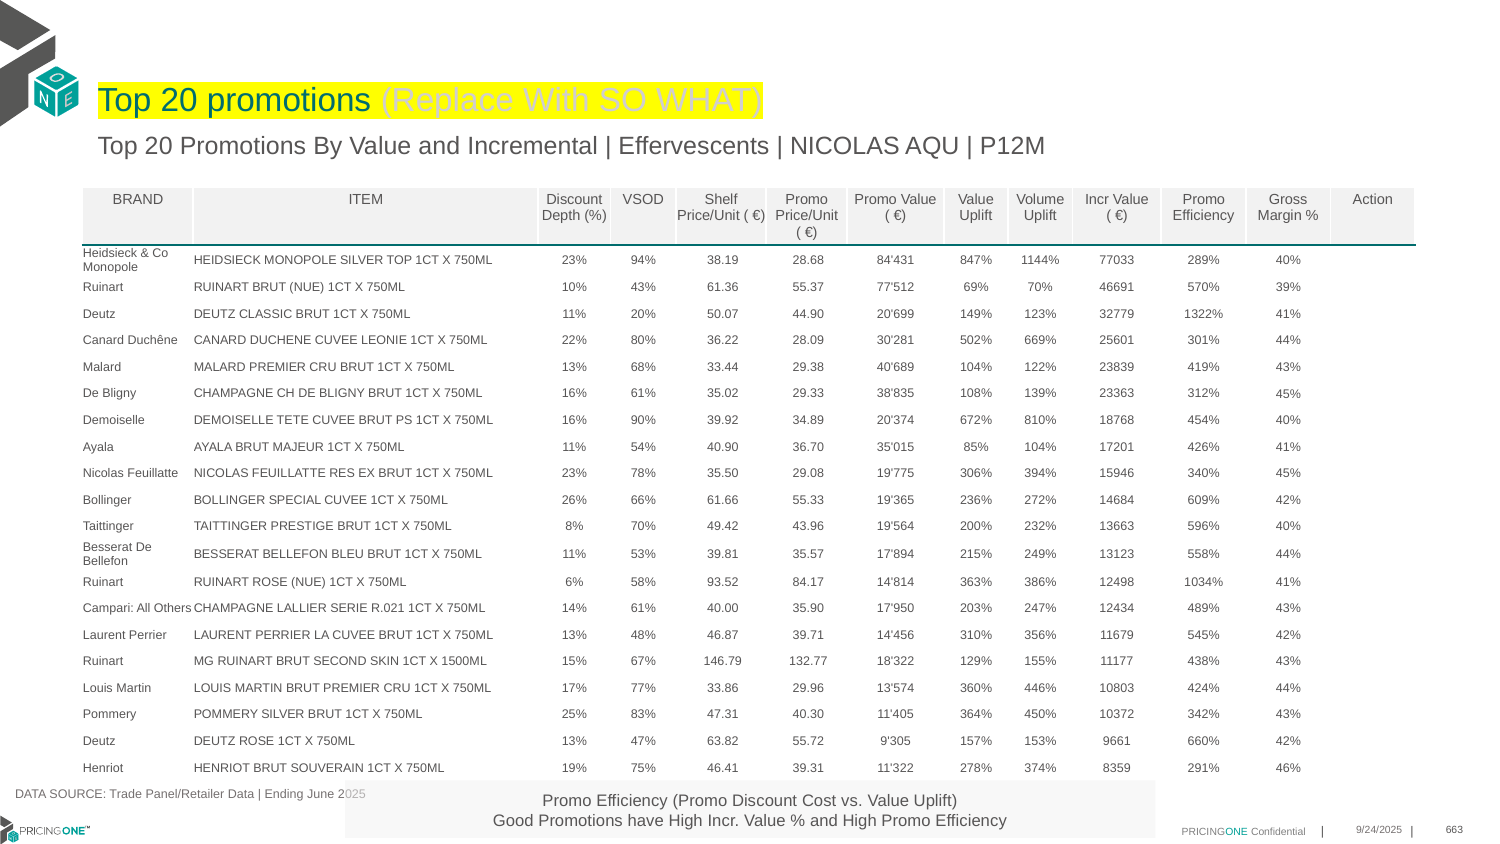

# Top 20 promotions (Replace With SO WHAT)
Top 20 Promotions By Value and Incremental | Effervescents | NICOLAS AQU | P12M
| BRAND | ITEM | Discount Depth (%) | VSOD | Shelf Price/Unit ( €) | Promo Price/Unit ( €) | Promo Value ( €) | Value Uplift | Volume Uplift | Incr Value ( €) | Promo Efficiency | Gross Margin % | Action |
| --- | --- | --- | --- | --- | --- | --- | --- | --- | --- | --- | --- | --- |
| Heidsieck & Co Monopole | HEIDSIECK MONOPOLE SILVER TOP 1CT X 750ML | 23% | 94% | 38.19 | 28.68 | 84'431 | 847% | 1144% | 77033 | 289% | 40% |  |
| Ruinart | RUINART BRUT (NUE) 1CT X 750ML | 10% | 43% | 61.36 | 55.37 | 77'512 | 69% | 70% | 46691 | 570% | 39% |  |
| Deutz | DEUTZ CLASSIC BRUT 1CT X 750ML | 11% | 20% | 50.07 | 44.90 | 20'699 | 149% | 123% | 32779 | 1322% | 41% |  |
| Canard Duchêne | CANARD DUCHENE CUVEE LEONIE 1CT X 750ML | 22% | 80% | 36.22 | 28.09 | 30'281 | 502% | 669% | 25601 | 301% | 44% |  |
| Malard | MALARD PREMIER CRU BRUT 1CT X 750ML | 13% | 68% | 33.44 | 29.38 | 40'689 | 104% | 122% | 23839 | 419% | 43% |  |
| De Bligny | CHAMPAGNE CH DE BLIGNY BRUT 1CT X 750ML | 16% | 61% | 35.02 | 29.33 | 38'835 | 108% | 139% | 23363 | 312% | 45% |  |
| Demoiselle | DEMOISELLE TETE CUVEE BRUT PS 1CT X 750ML | 16% | 90% | 39.92 | 34.89 | 20'374 | 672% | 810% | 18768 | 454% | 40% |  |
| Ayala | AYALA BRUT MAJEUR 1CT X 750ML | 11% | 54% | 40.90 | 36.70 | 35'015 | 85% | 104% | 17201 | 426% | 41% |  |
| Nicolas Feuillatte | NICOLAS FEUILLATTE RES EX BRUT 1CT X 750ML | 23% | 78% | 35.50 | 29.08 | 19'775 | 306% | 394% | 15946 | 340% | 45% |  |
| Bollinger | BOLLINGER SPECIAL CUVEE 1CT X 750ML | 26% | 66% | 61.66 | 55.33 | 19'365 | 236% | 272% | 14684 | 609% | 42% |  |
| Taittinger | TAITTINGER PRESTIGE BRUT 1CT X 750ML | 8% | 70% | 49.42 | 43.96 | 19'564 | 200% | 232% | 13663 | 596% | 40% |  |
| Besserat De Bellefon | BESSERAT BELLEFON BLEU BRUT 1CT X 750ML | 11% | 53% | 39.81 | 35.57 | 17'894 | 215% | 249% | 13123 | 558% | 44% |  |
| Ruinart | RUINART ROSE (NUE) 1CT X 750ML | 6% | 58% | 93.52 | 84.17 | 14'814 | 363% | 386% | 12498 | 1034% | 41% |  |
| Campari: All Others | CHAMPAGNE LALLIER SERIE R.021 1CT X 750ML | 14% | 61% | 40.00 | 35.90 | 17'950 | 203% | 247% | 12434 | 489% | 43% |  |
| Laurent Perrier | LAURENT PERRIER LA CUVEE BRUT 1CT X 750ML | 13% | 48% | 46.87 | 39.71 | 14'456 | 310% | 356% | 11679 | 545% | 42% |  |
| Ruinart | MG RUINART BRUT SECOND SKIN 1CT X 1500ML | 15% | 67% | 146.79 | 132.77 | 18'322 | 129% | 155% | 11177 | 438% | 43% |  |
| Louis Martin | LOUIS MARTIN BRUT PREMIER CRU 1CT X 750ML | 17% | 77% | 33.86 | 29.96 | 13'574 | 360% | 446% | 10803 | 424% | 44% |  |
| Pommery | POMMERY SILVER BRUT 1CT X 750ML | 25% | 83% | 47.31 | 40.30 | 11'405 | 364% | 450% | 10372 | 342% | 43% |  |
| Deutz | DEUTZ ROSE 1CT X 750ML | 13% | 47% | 63.82 | 55.72 | 9'305 | 157% | 153% | 9661 | 660% | 42% |  |
| Henriot | HENRIOT BRUT SOUVERAIN 1CT X 750ML | 19% | 75% | 46.41 | 39.31 | 11'322 | 278% | 374% | 8359 | 291% | 46% |  |
DATA SOURCE: Trade Panel/Retailer Data | Ending June 2025
Promo Efficiency (Promo Discount Cost vs. Value Uplift)
Good Promotions have High Incr. Value % and High Promo Efficiency

9/24/2025
663